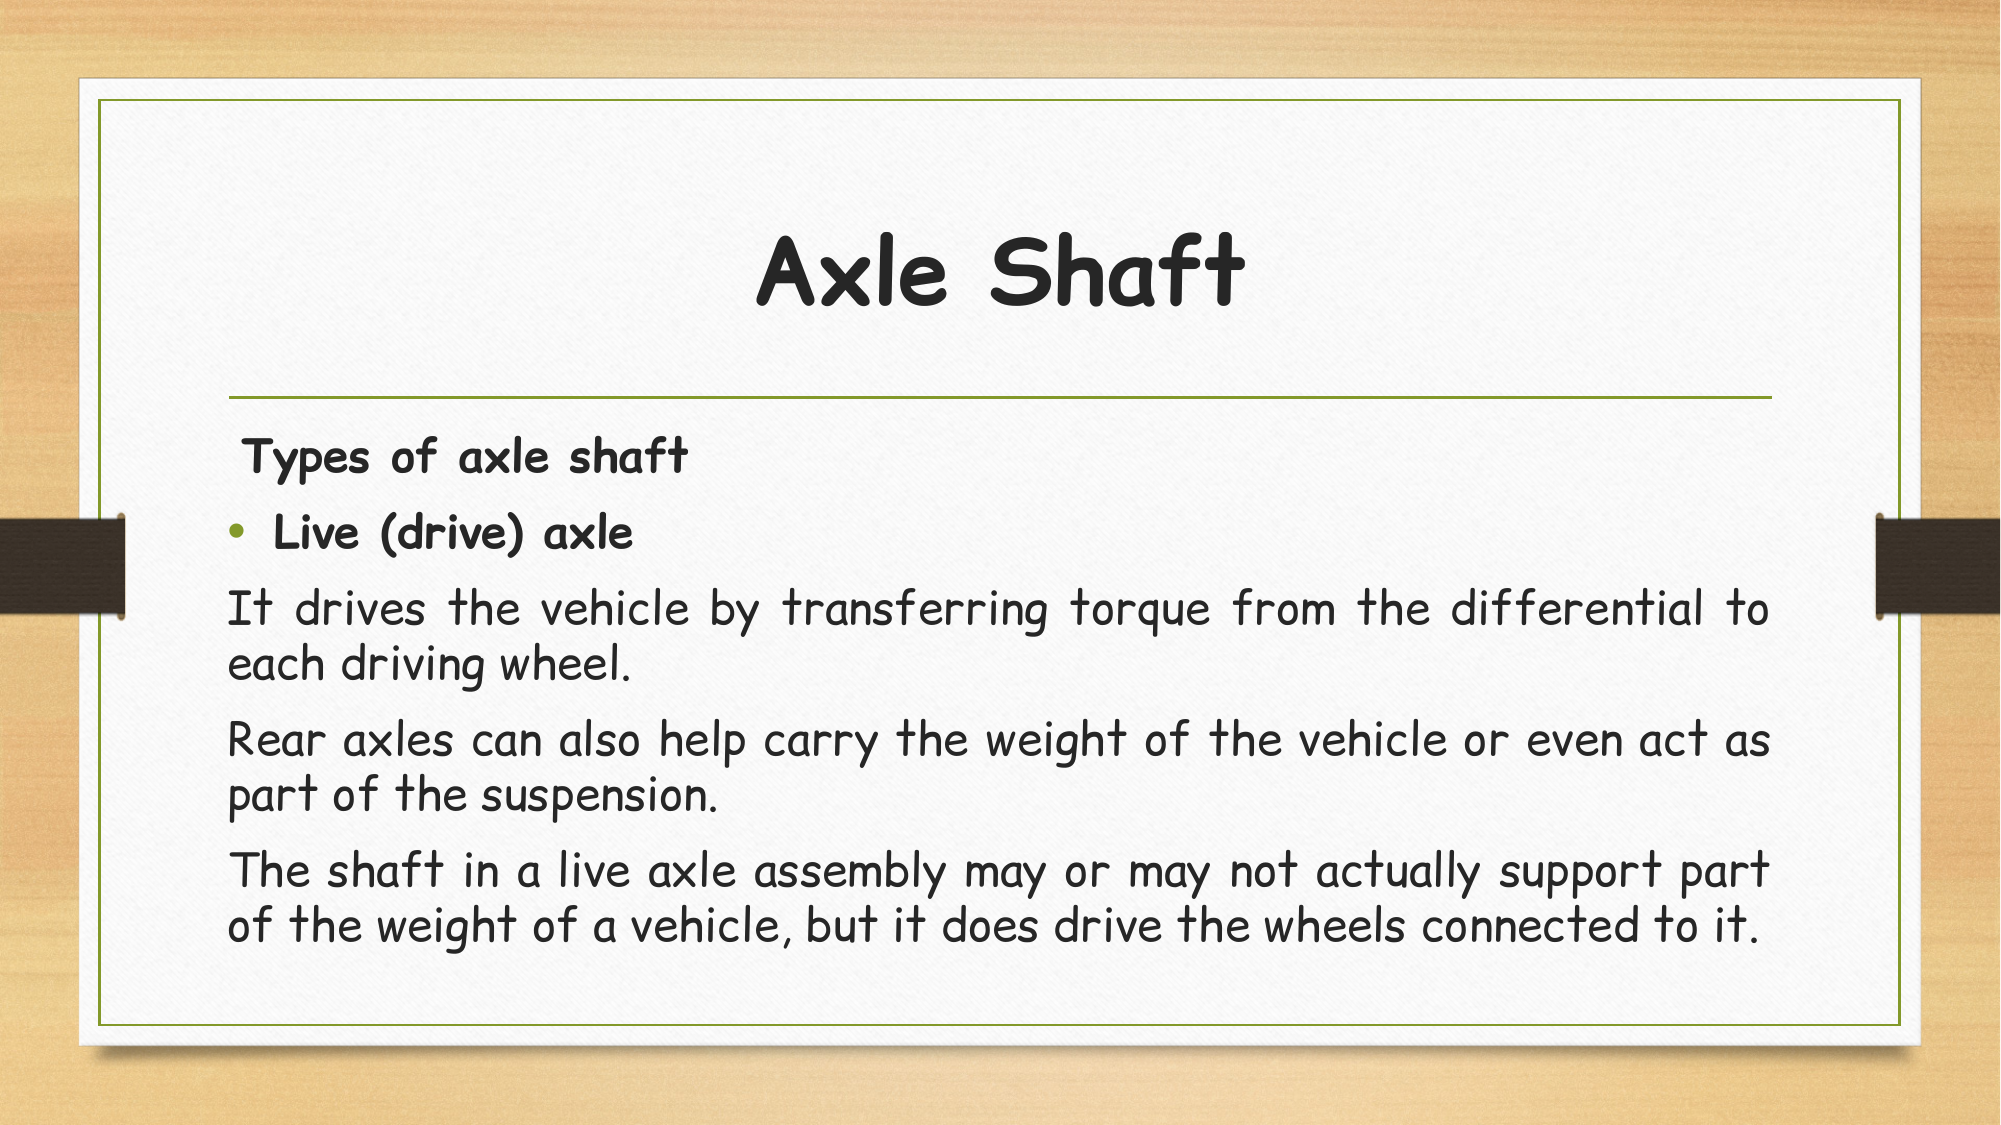

# Axle Shaft
 Types of axle shaft
Live (drive) axle
It drives the vehicle by transferring torque from the differential to each driving wheel.
Rear axles can also help carry the weight of the vehicle or even act as part of the suspension.
The shaft in a live axle assembly may or may not actually support part of the weight of a vehicle, but it does drive the wheels connected to it.